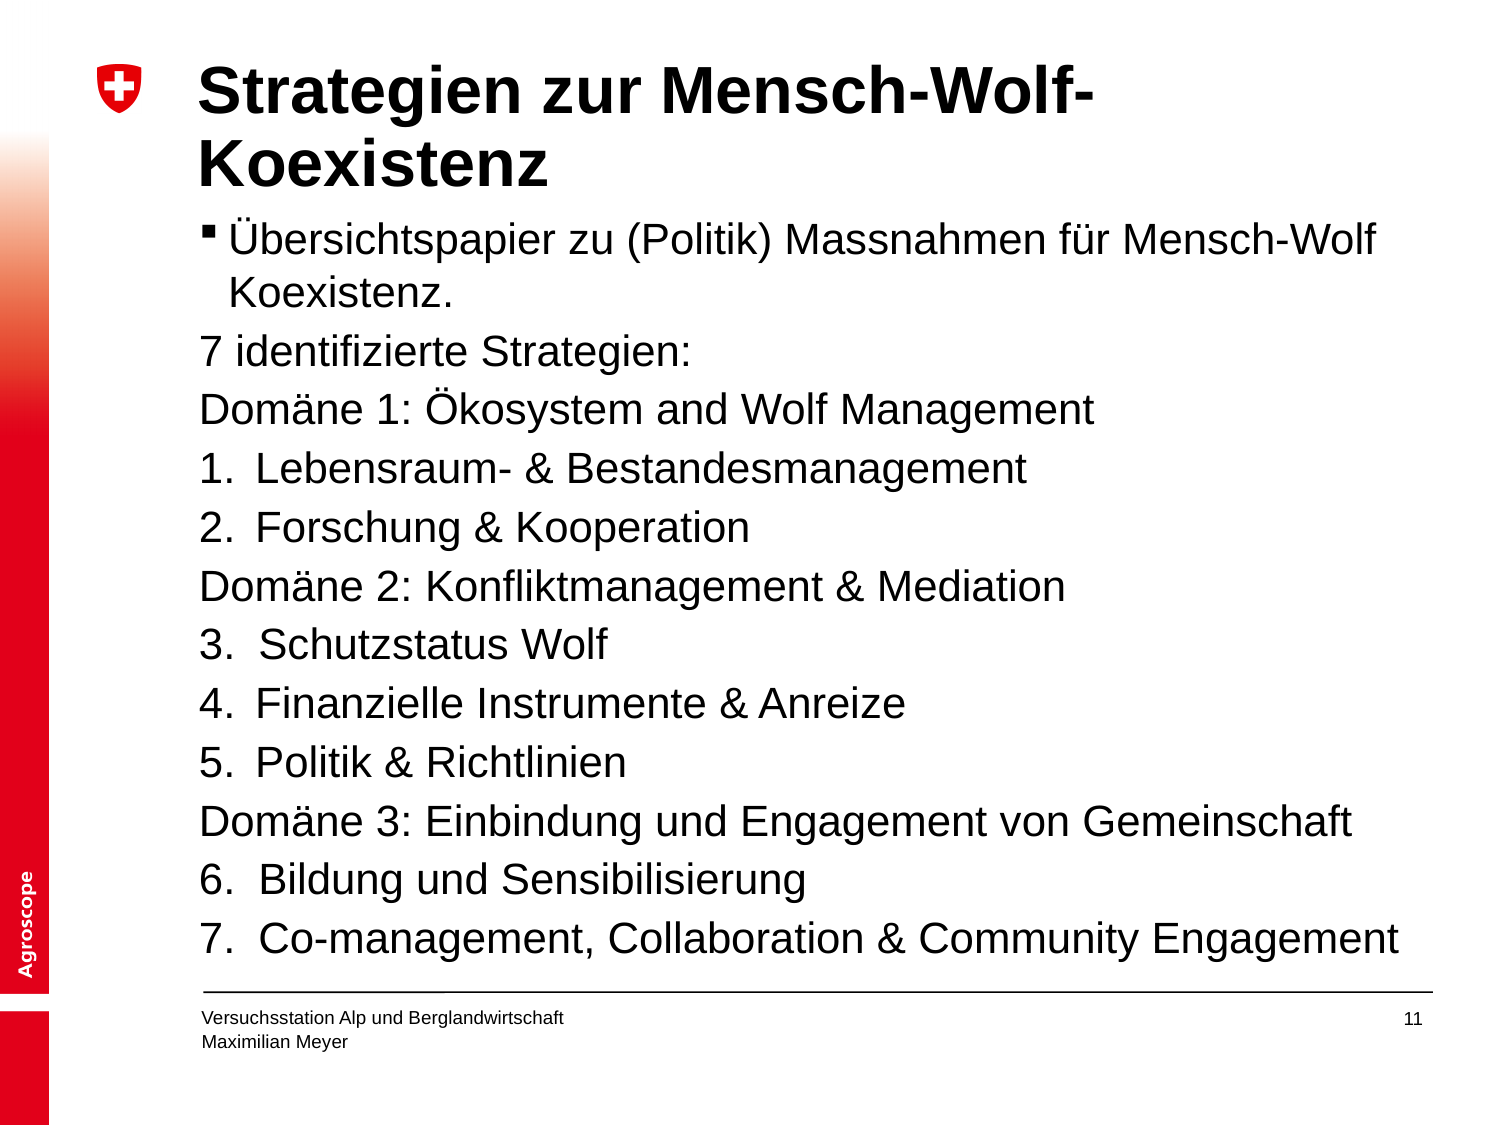

# Strategien zur Mensch-Wolf-Koexistenz
Übersichtspapier zu (Politik) Massnahmen für Mensch-Wolf Koexistenz.
7 identifizierte Strategien:
Domäne 1: Ökosystem and Wolf Management
Lebensraum- & Bestandesmanagement
Forschung & Kooperation
Domäne 2: Konfliktmanagement & Mediation
Schutzstatus Wolf
Finanzielle Instrumente & Anreize
Politik & Richtlinien
Domäne 3: Einbindung und Engagement von Gemeinschaft
Bildung und Sensibilisierung
Co-management, Collaboration & Community Engagement